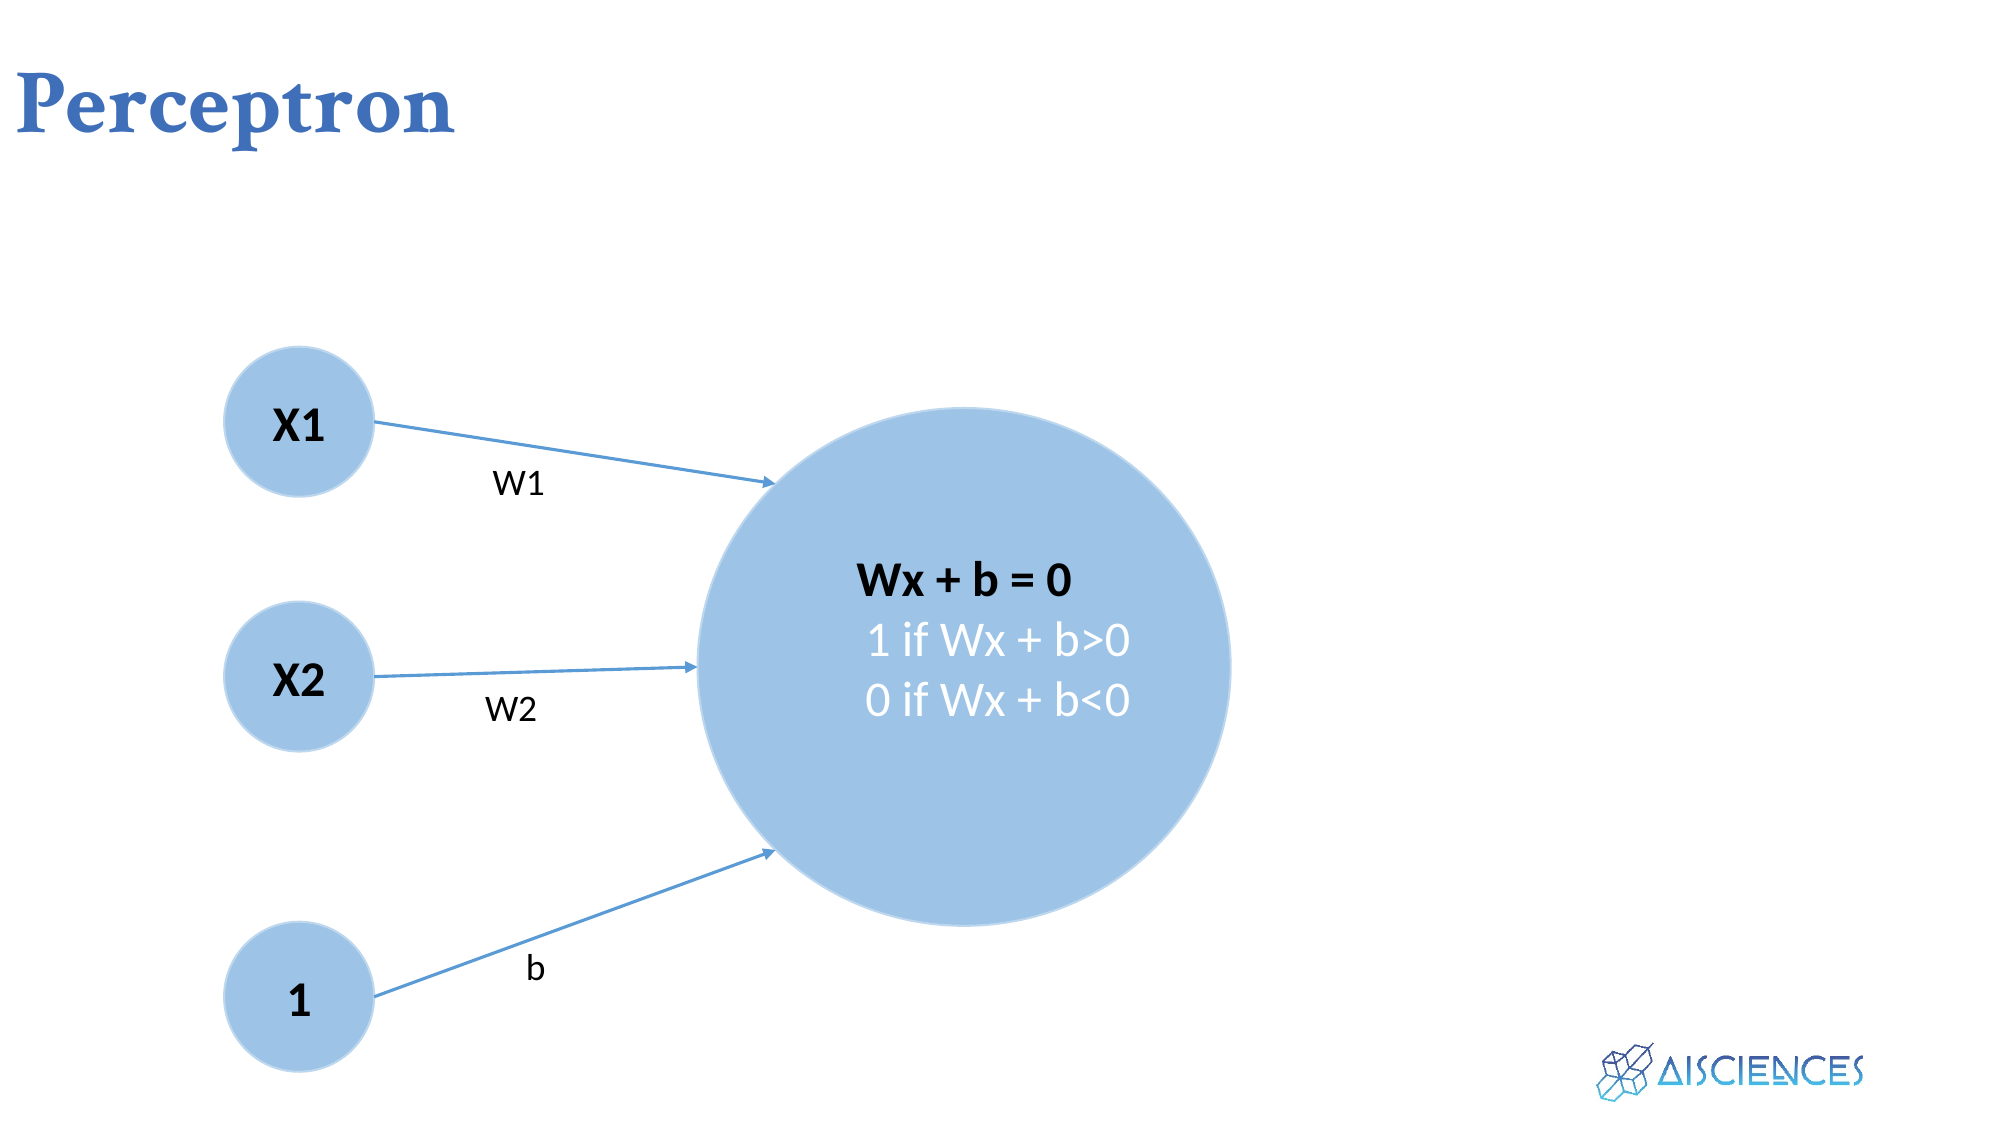

# Perceptron
X1
Wx + b = 0
1 if Wx + b>0
0 if Wx + b<0

W1
X2
W2
1
b